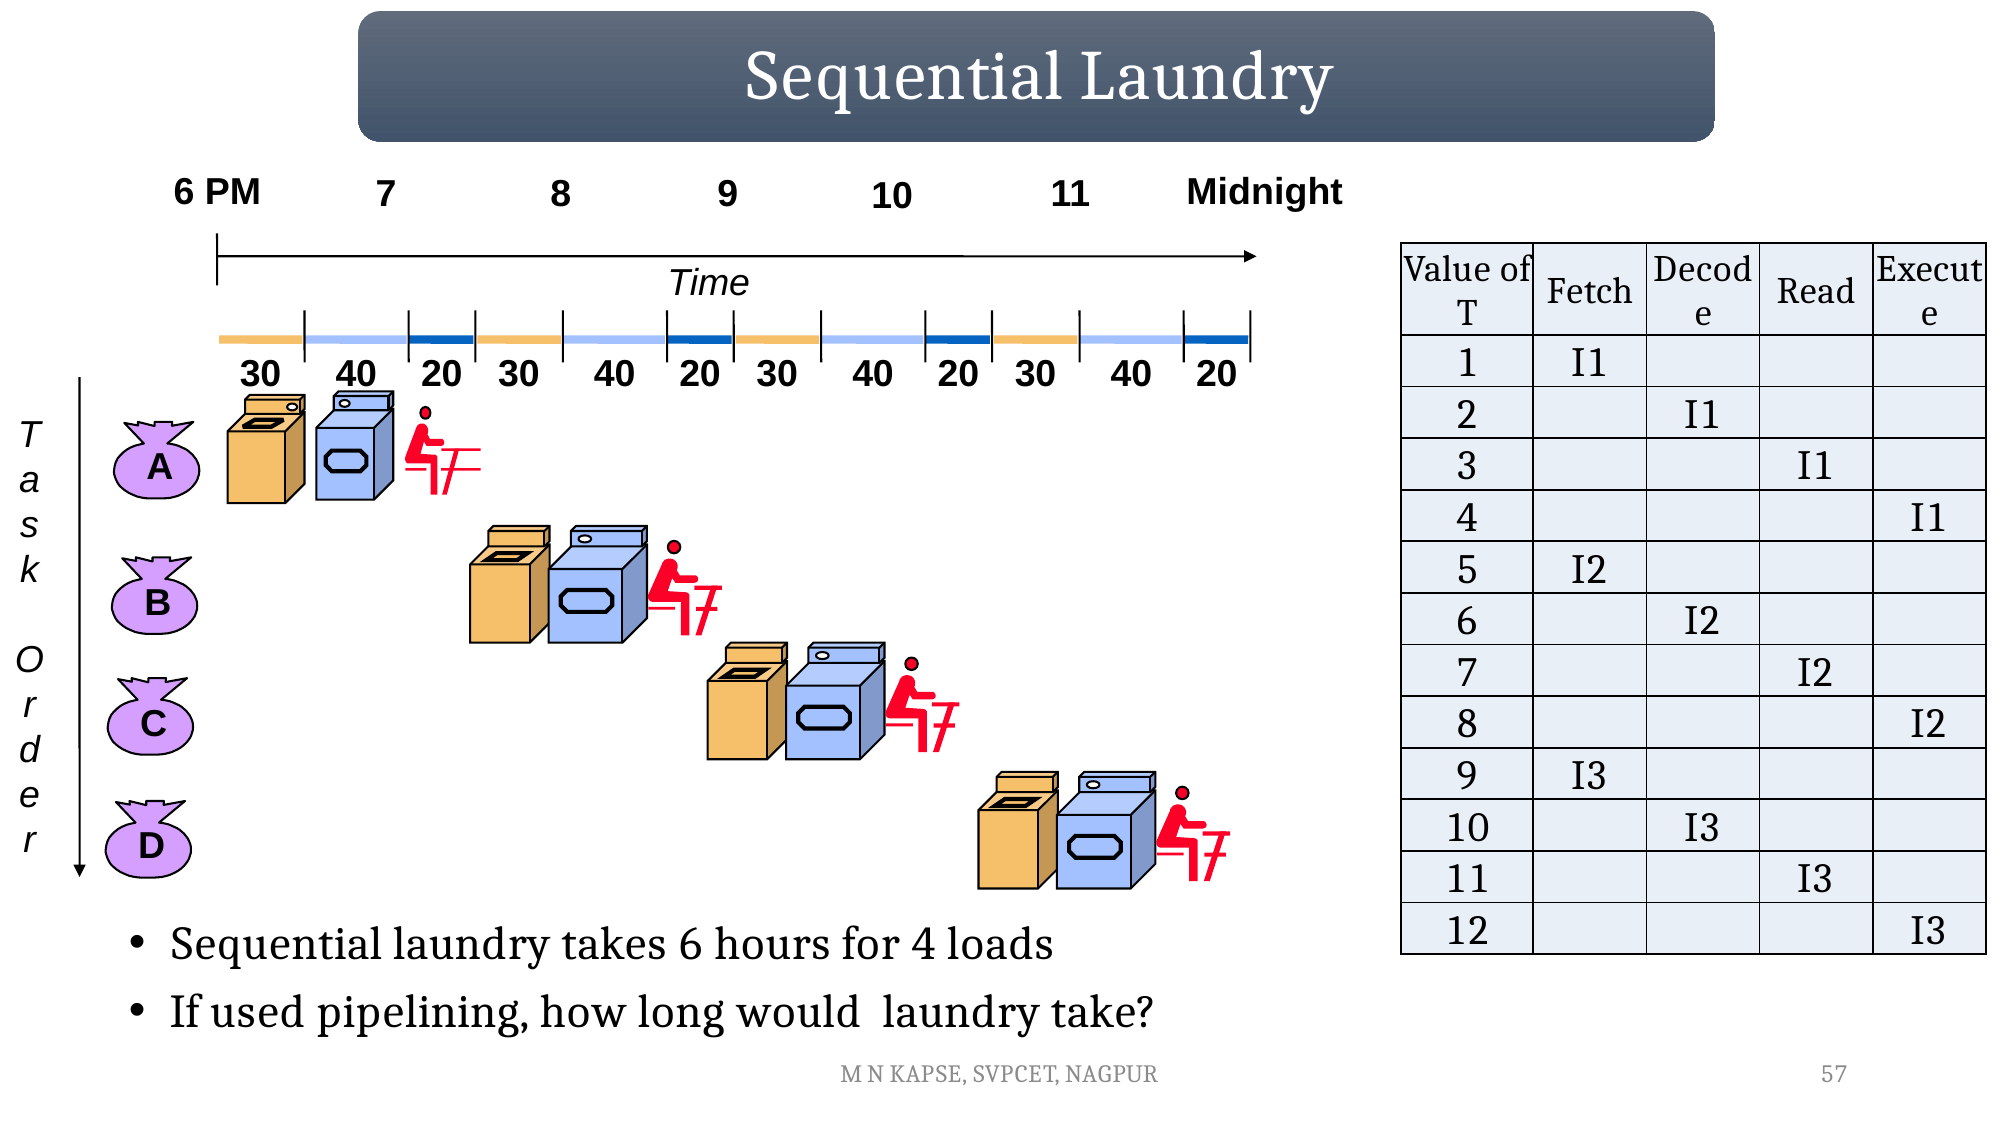

Sequential Laundry
6 PM
Midnight
7
8
9
11
10

| Value of T | Fetch | Decode | Read | Execute |
| --- | --- | --- | --- | --- |
| 1 | I1 |  |  |  |
| 2 |  | I1 |  |  |
| 3 |  |  | I1 |  |
| 4 |  |  |  | I1 |
| 5 | I2 |  |  |  |
| 6 |  | I2 |  |  |
| 7 |  |  | I2 |  |
| 8 |  |  |  | I2 |
| 9 | I3 |  |  |  |
| 10 |  | I3 |  |  |
| 11 |  |  | I3 |  |
| 12 |  |  |  | I3 |
Time

30
40
20
30
40
20
30
40
20
30
40
20

T
a
s
k

O
r
d
e
r

A

B

C

D
Sequential laundry takes 6 hours for 4 loads
If used pipelining, how long would  laundry take?
M N KAPSE, SVPCET, NAGPUR
57